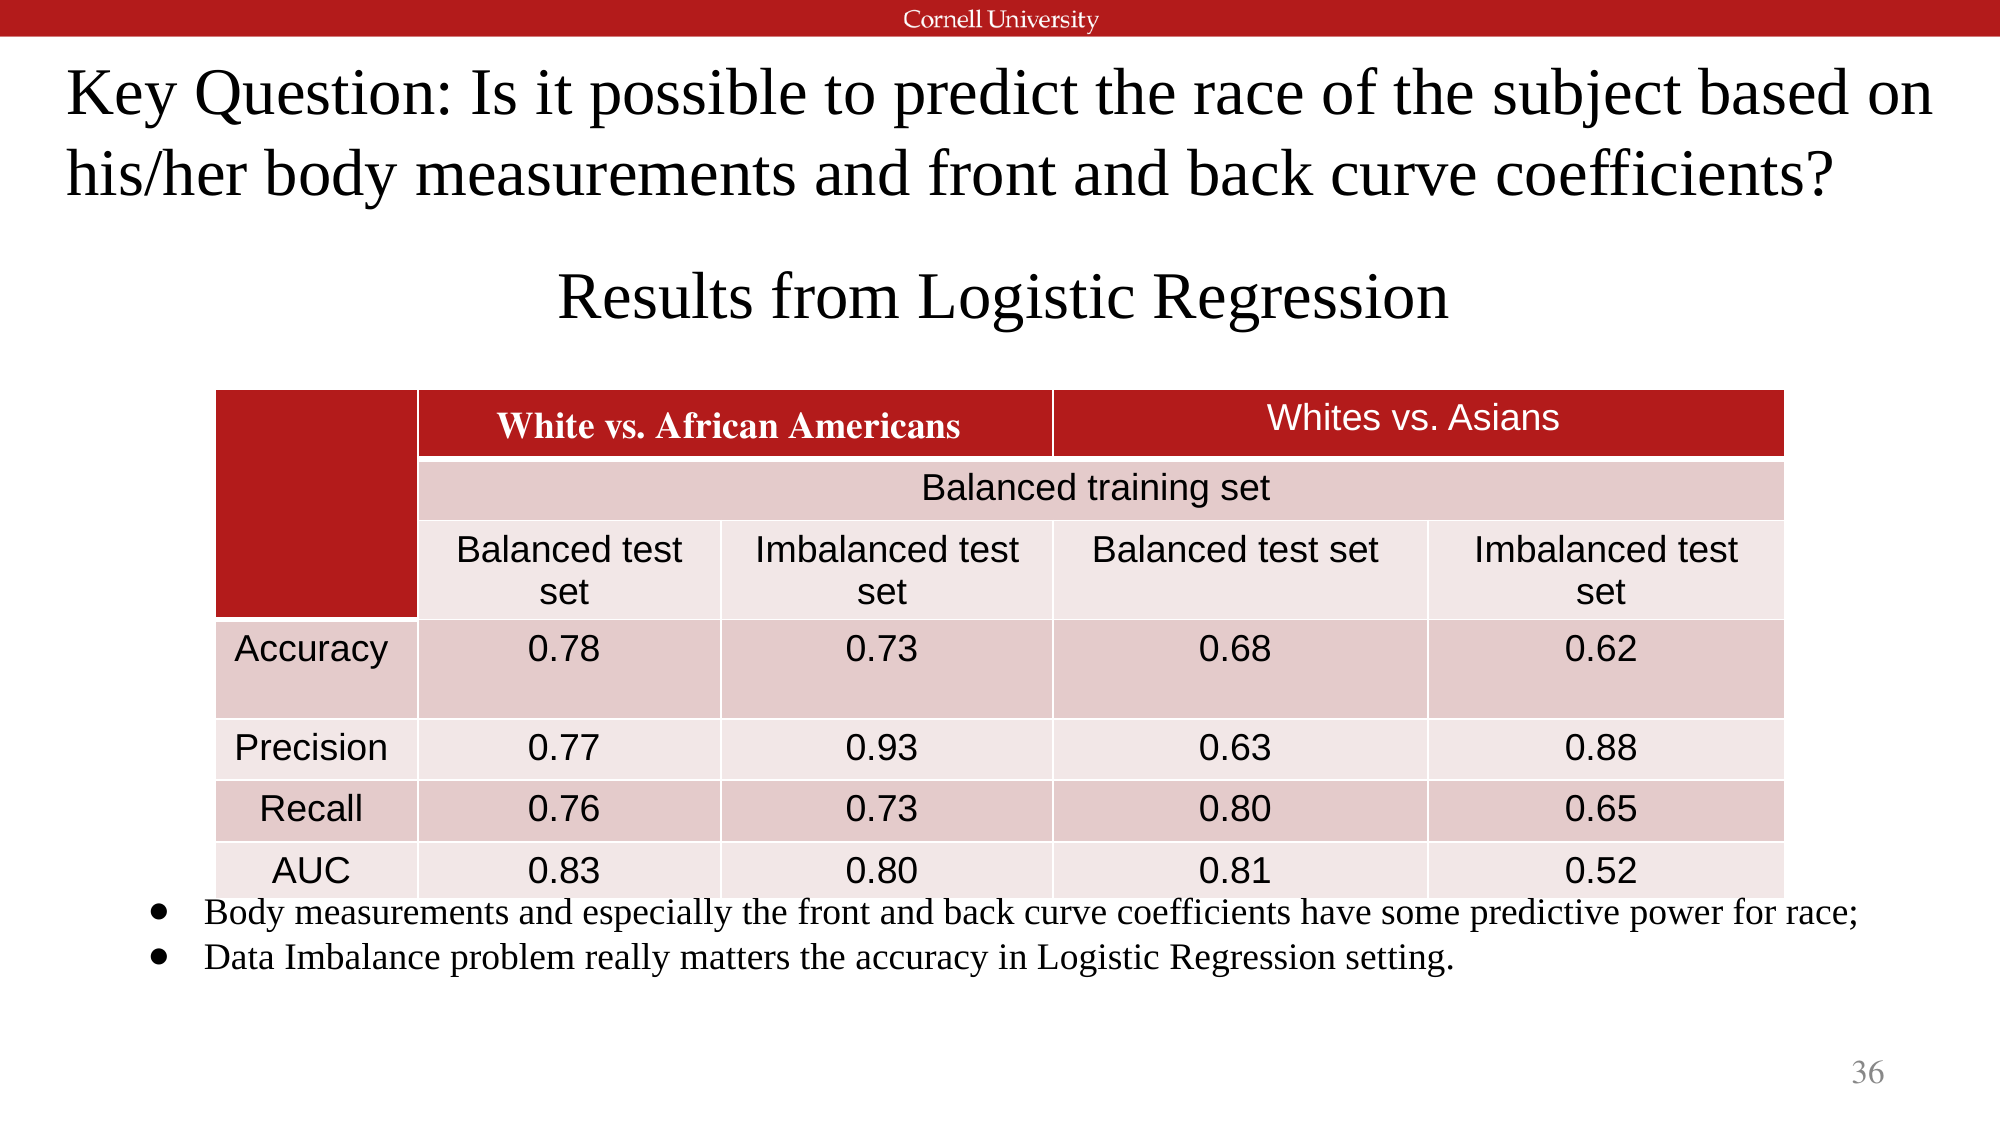

Key Question: Is it possible to predict the race of the subject based on his/her body measurements and front and back curve coefficients?
# Results from Logistic Regression
|  | White vs. African Americans |  | Whites vs. Asians |  |
| --- | --- | --- | --- | --- |
|  | Balanced training set |  |  |  |
|  | Balanced test set | Imbalanced test set | Balanced test set | Imbalanced test set |
| Accuracy | 0.78 | 0.73 | 0.68 | 0.62 |
| Precision | 0.77 | 0.93 | 0.63 | 0.88 |
| Recall | 0.76 | 0.73 | 0.80 | 0.65 |
| AUC | 0.83 | 0.80 | 0.81 | 0.52 |
Body measurements and especially the front and back curve coefficients have some predictive power for race;
Data Imbalance problem really matters the accuracy in Logistic Regression setting.
36